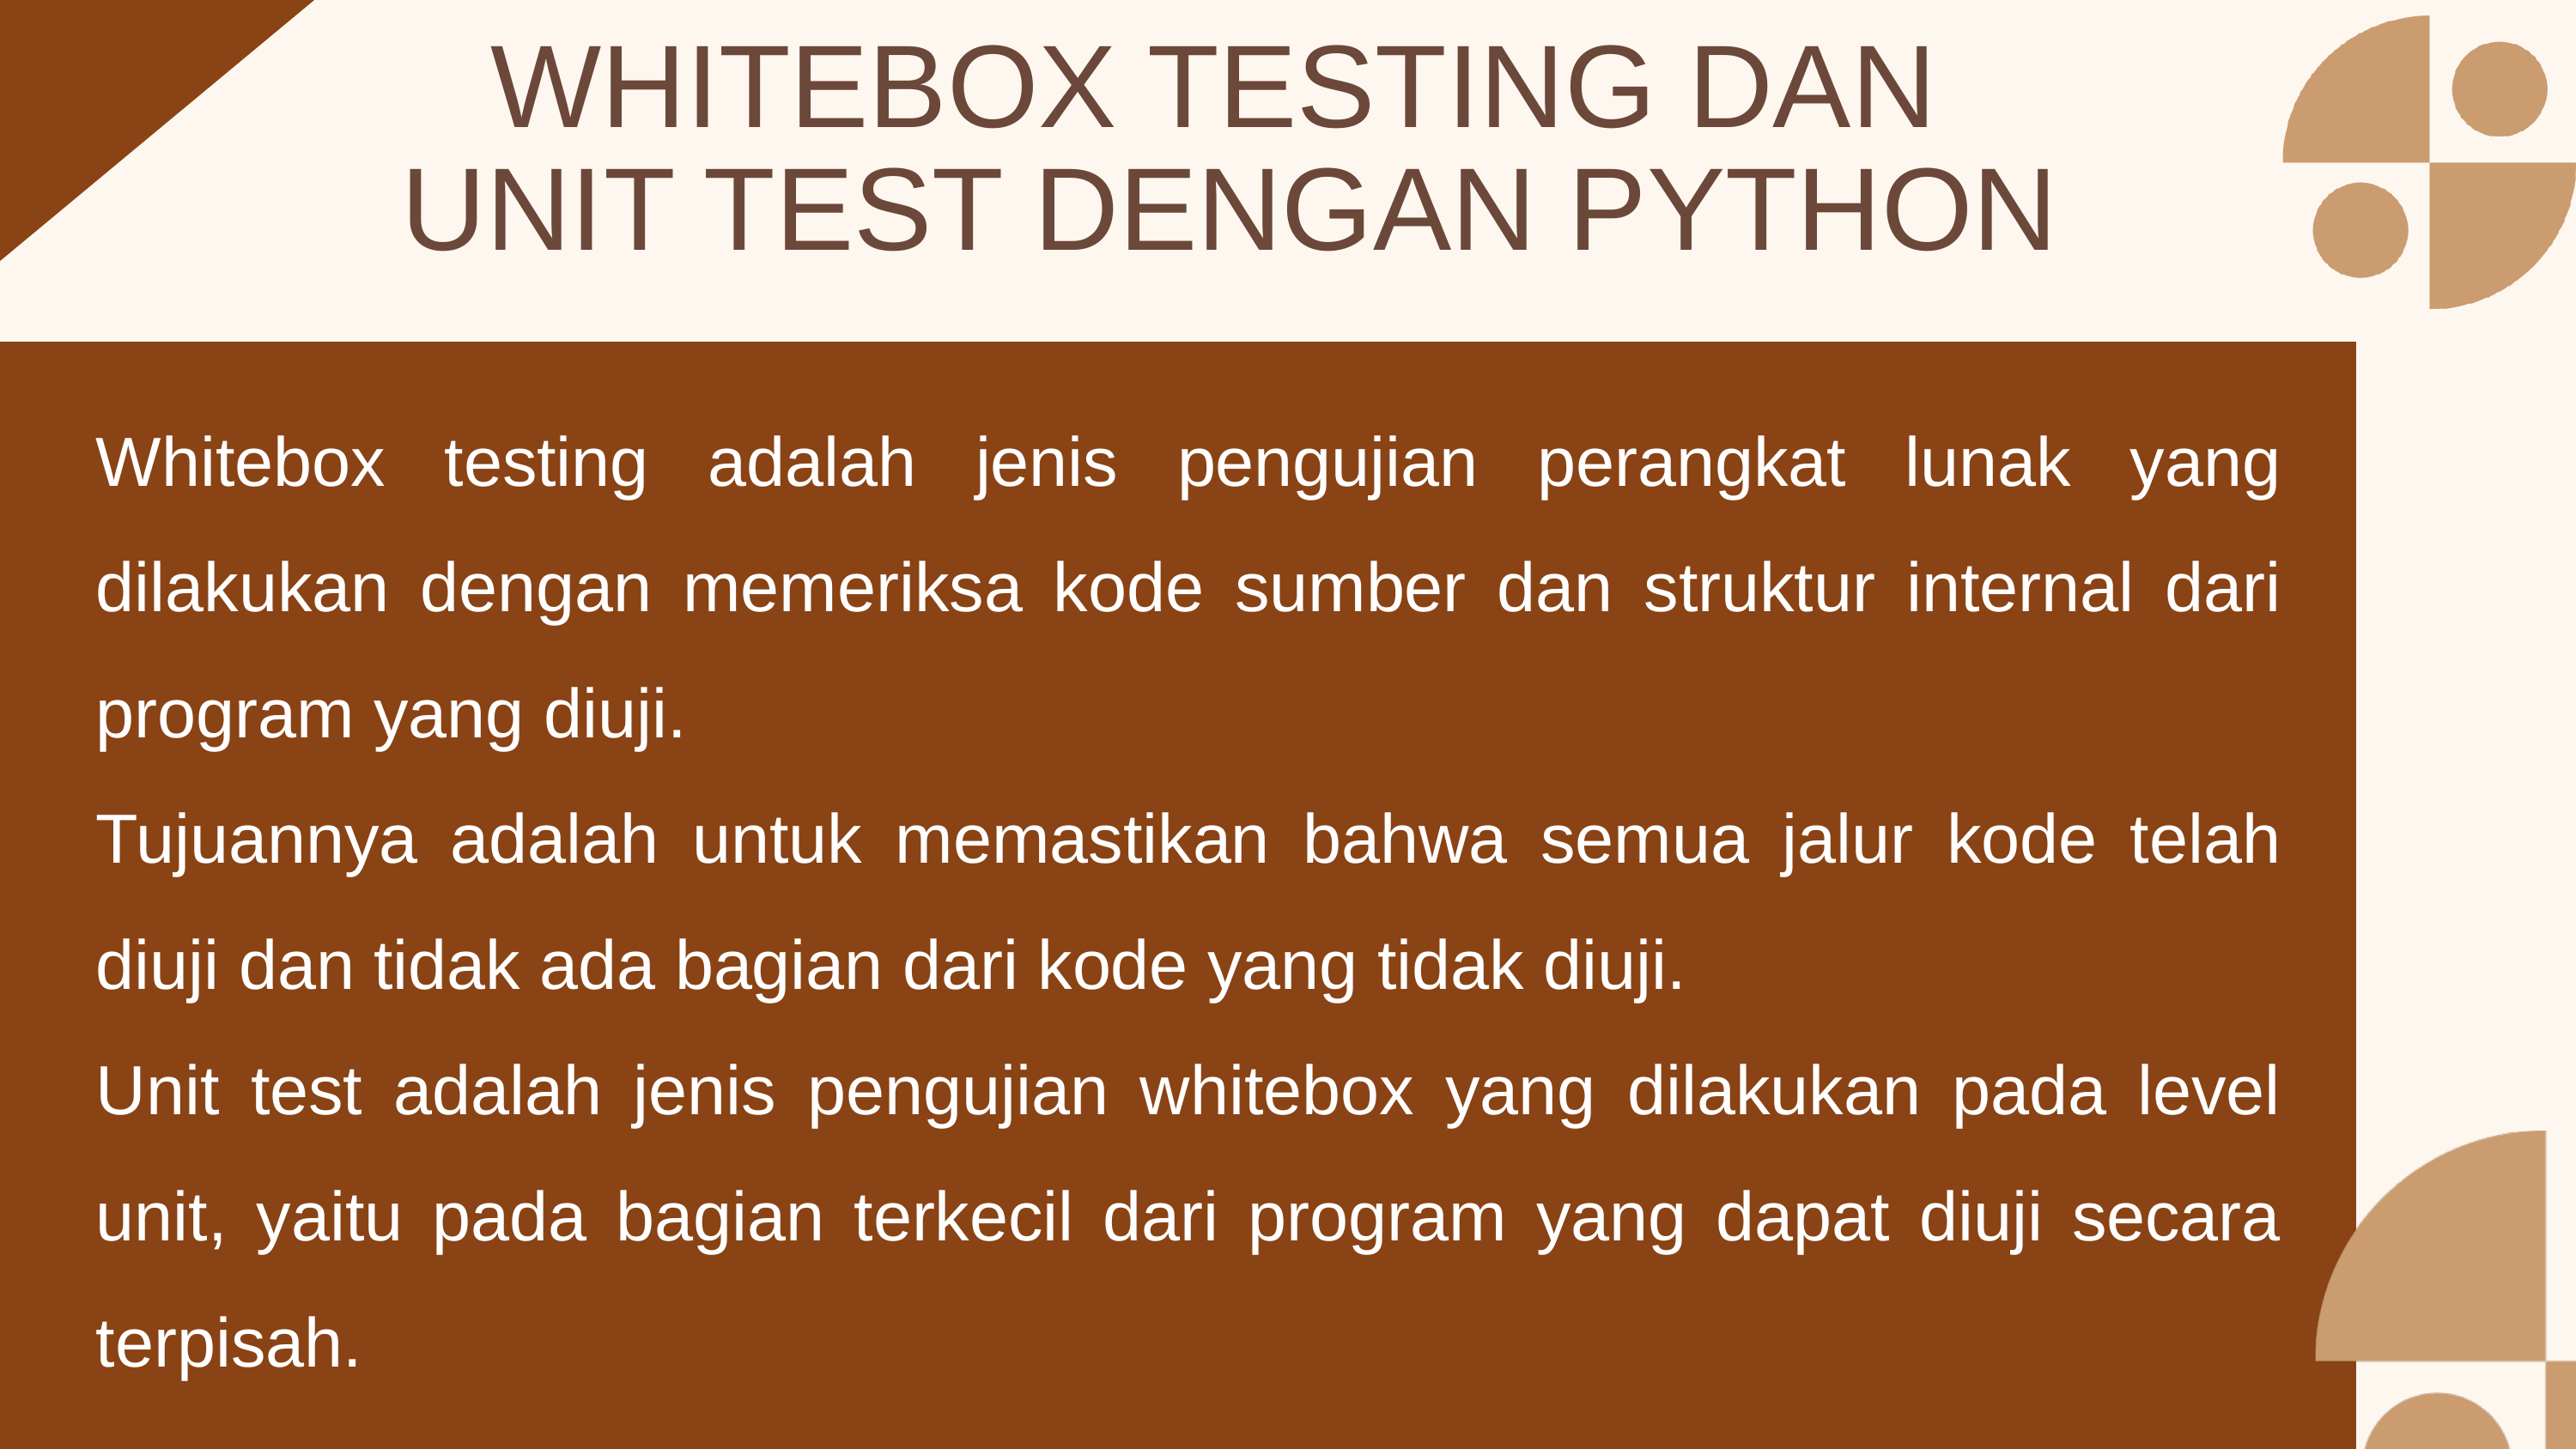

WHITEBOX TESTING DAN
UNIT TEST DENGAN PYTHON

Whitebox testing adalah jenis pengujian perangkat lunak yang dilakukan dengan memeriksa kode sumber dan struktur internal dari program yang diuji.
Tujuannya adalah untuk memastikan bahwa semua jalur kode telah diuji dan tidak ada bagian dari kode yang tidak diuji.
Unit test adalah jenis pengujian whitebox yang dilakukan pada level unit, yaitu pada bagian terkecil dari program yang dapat diuji secara terpisah.